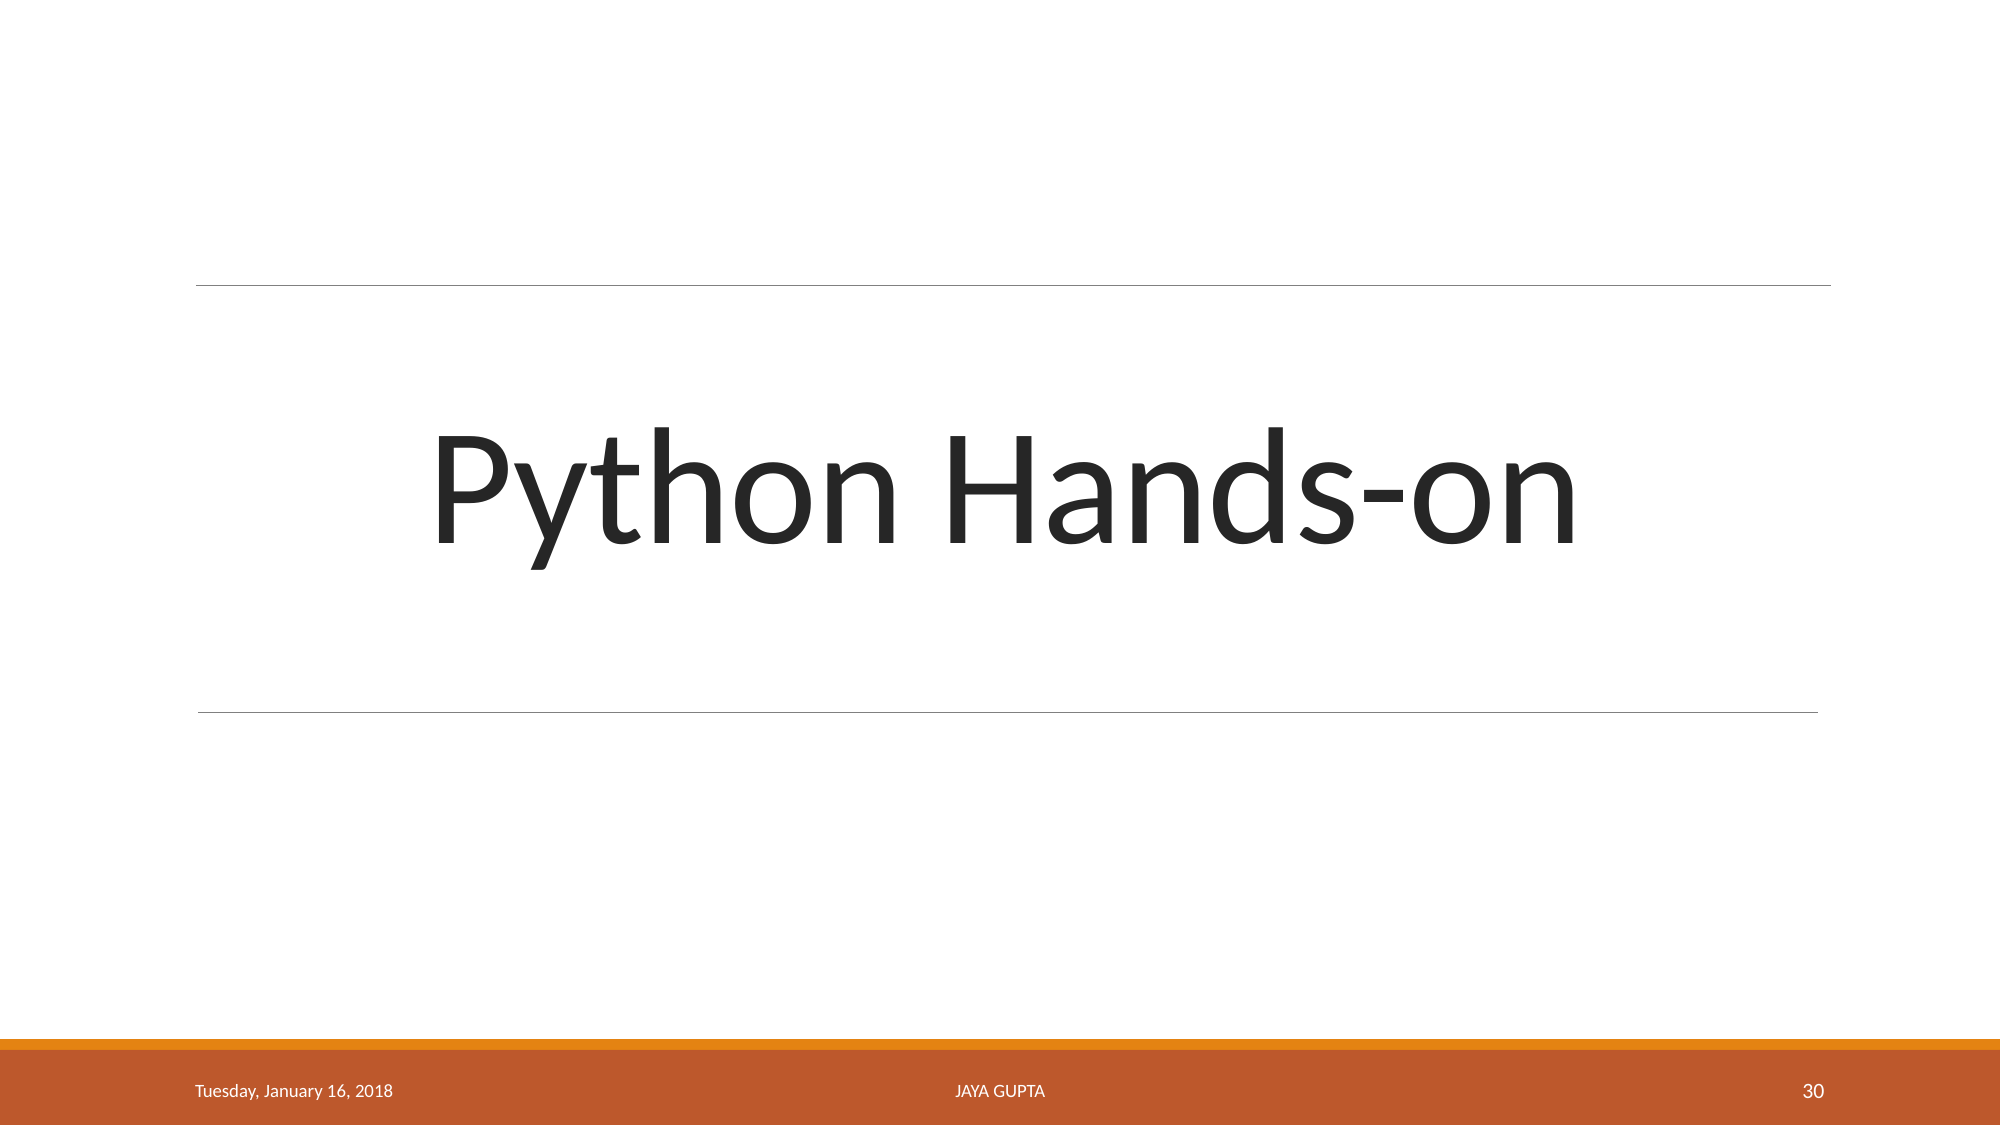

# Python Hands-on

Tuesday, January 16, 2018
JAYA GUPTA
30